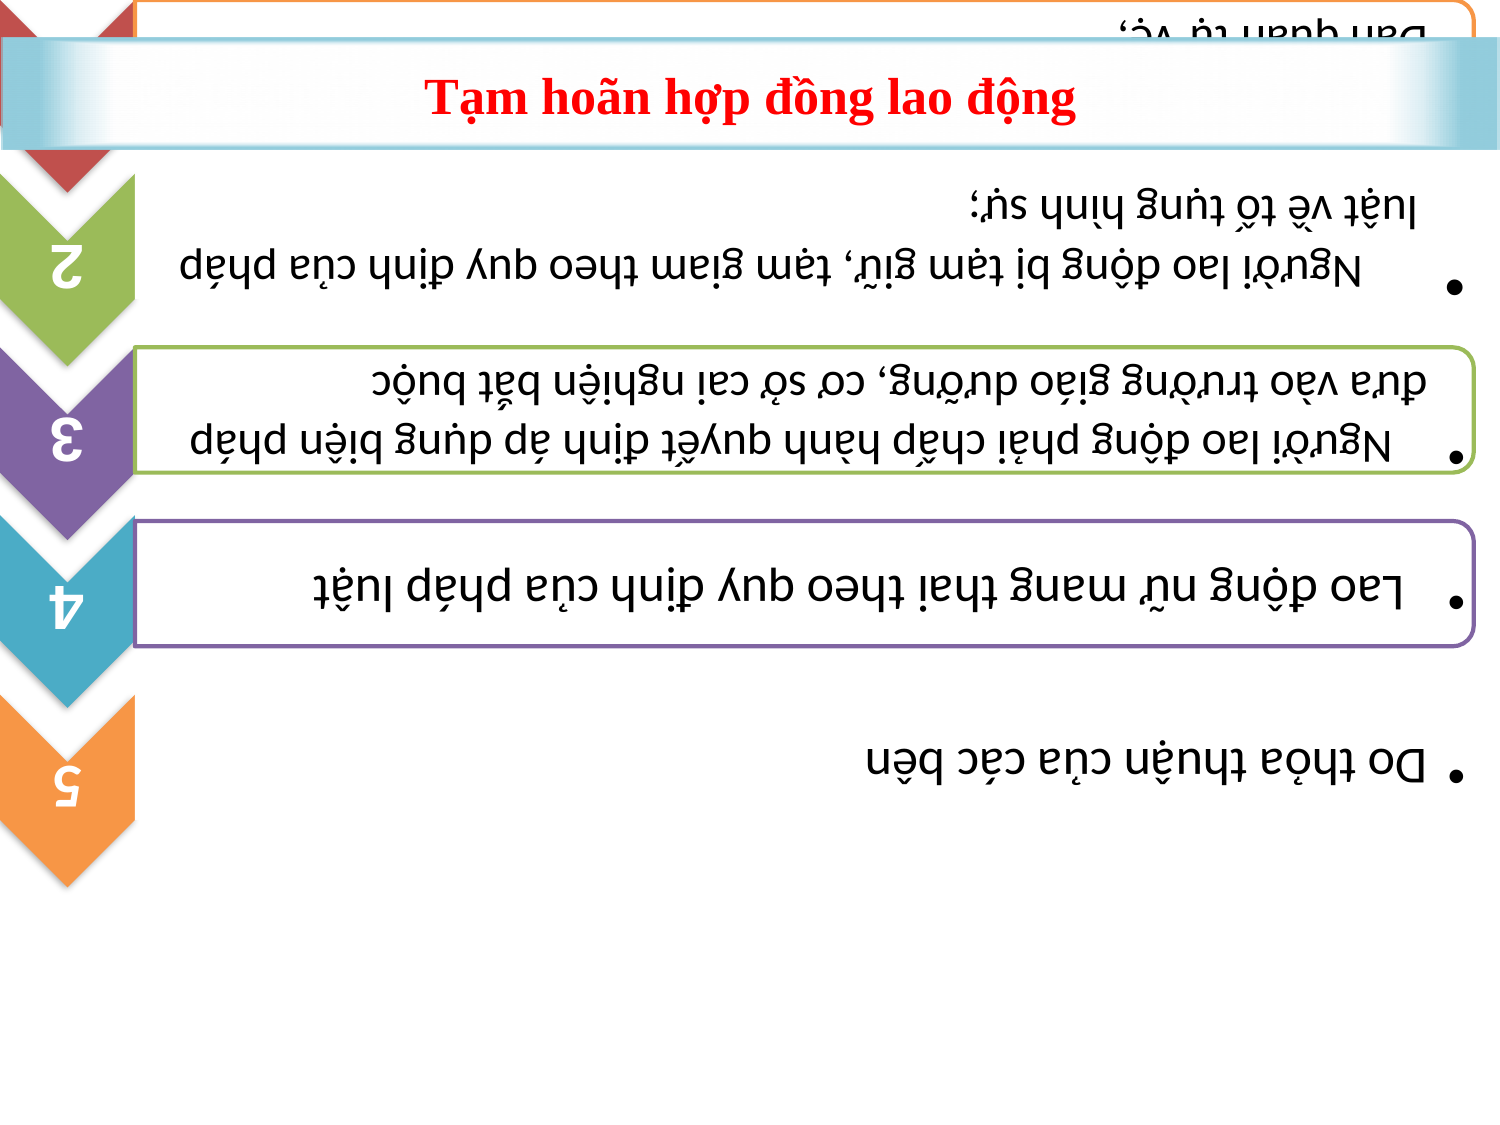

Tạm hoãn hợp đồng lao động
1
  Người lao động thực hiện nghĩa vụ quân sự, nghĩa vụ tham gia Dân quân tự vệ;
2
    Người lao động bị tạm giữ, tạm giam theo quy định của pháp luật về tố tụng hình sự;
3
   Người lao động phải chấp hành quyết định áp dụng biện pháp đưa vào trường giáo dưỡng, cơ sở cai nghiện bắt buộc
4
  Lao động nữ mang thai theo quy định của pháp luật
5
Do thỏa thuận của các bên